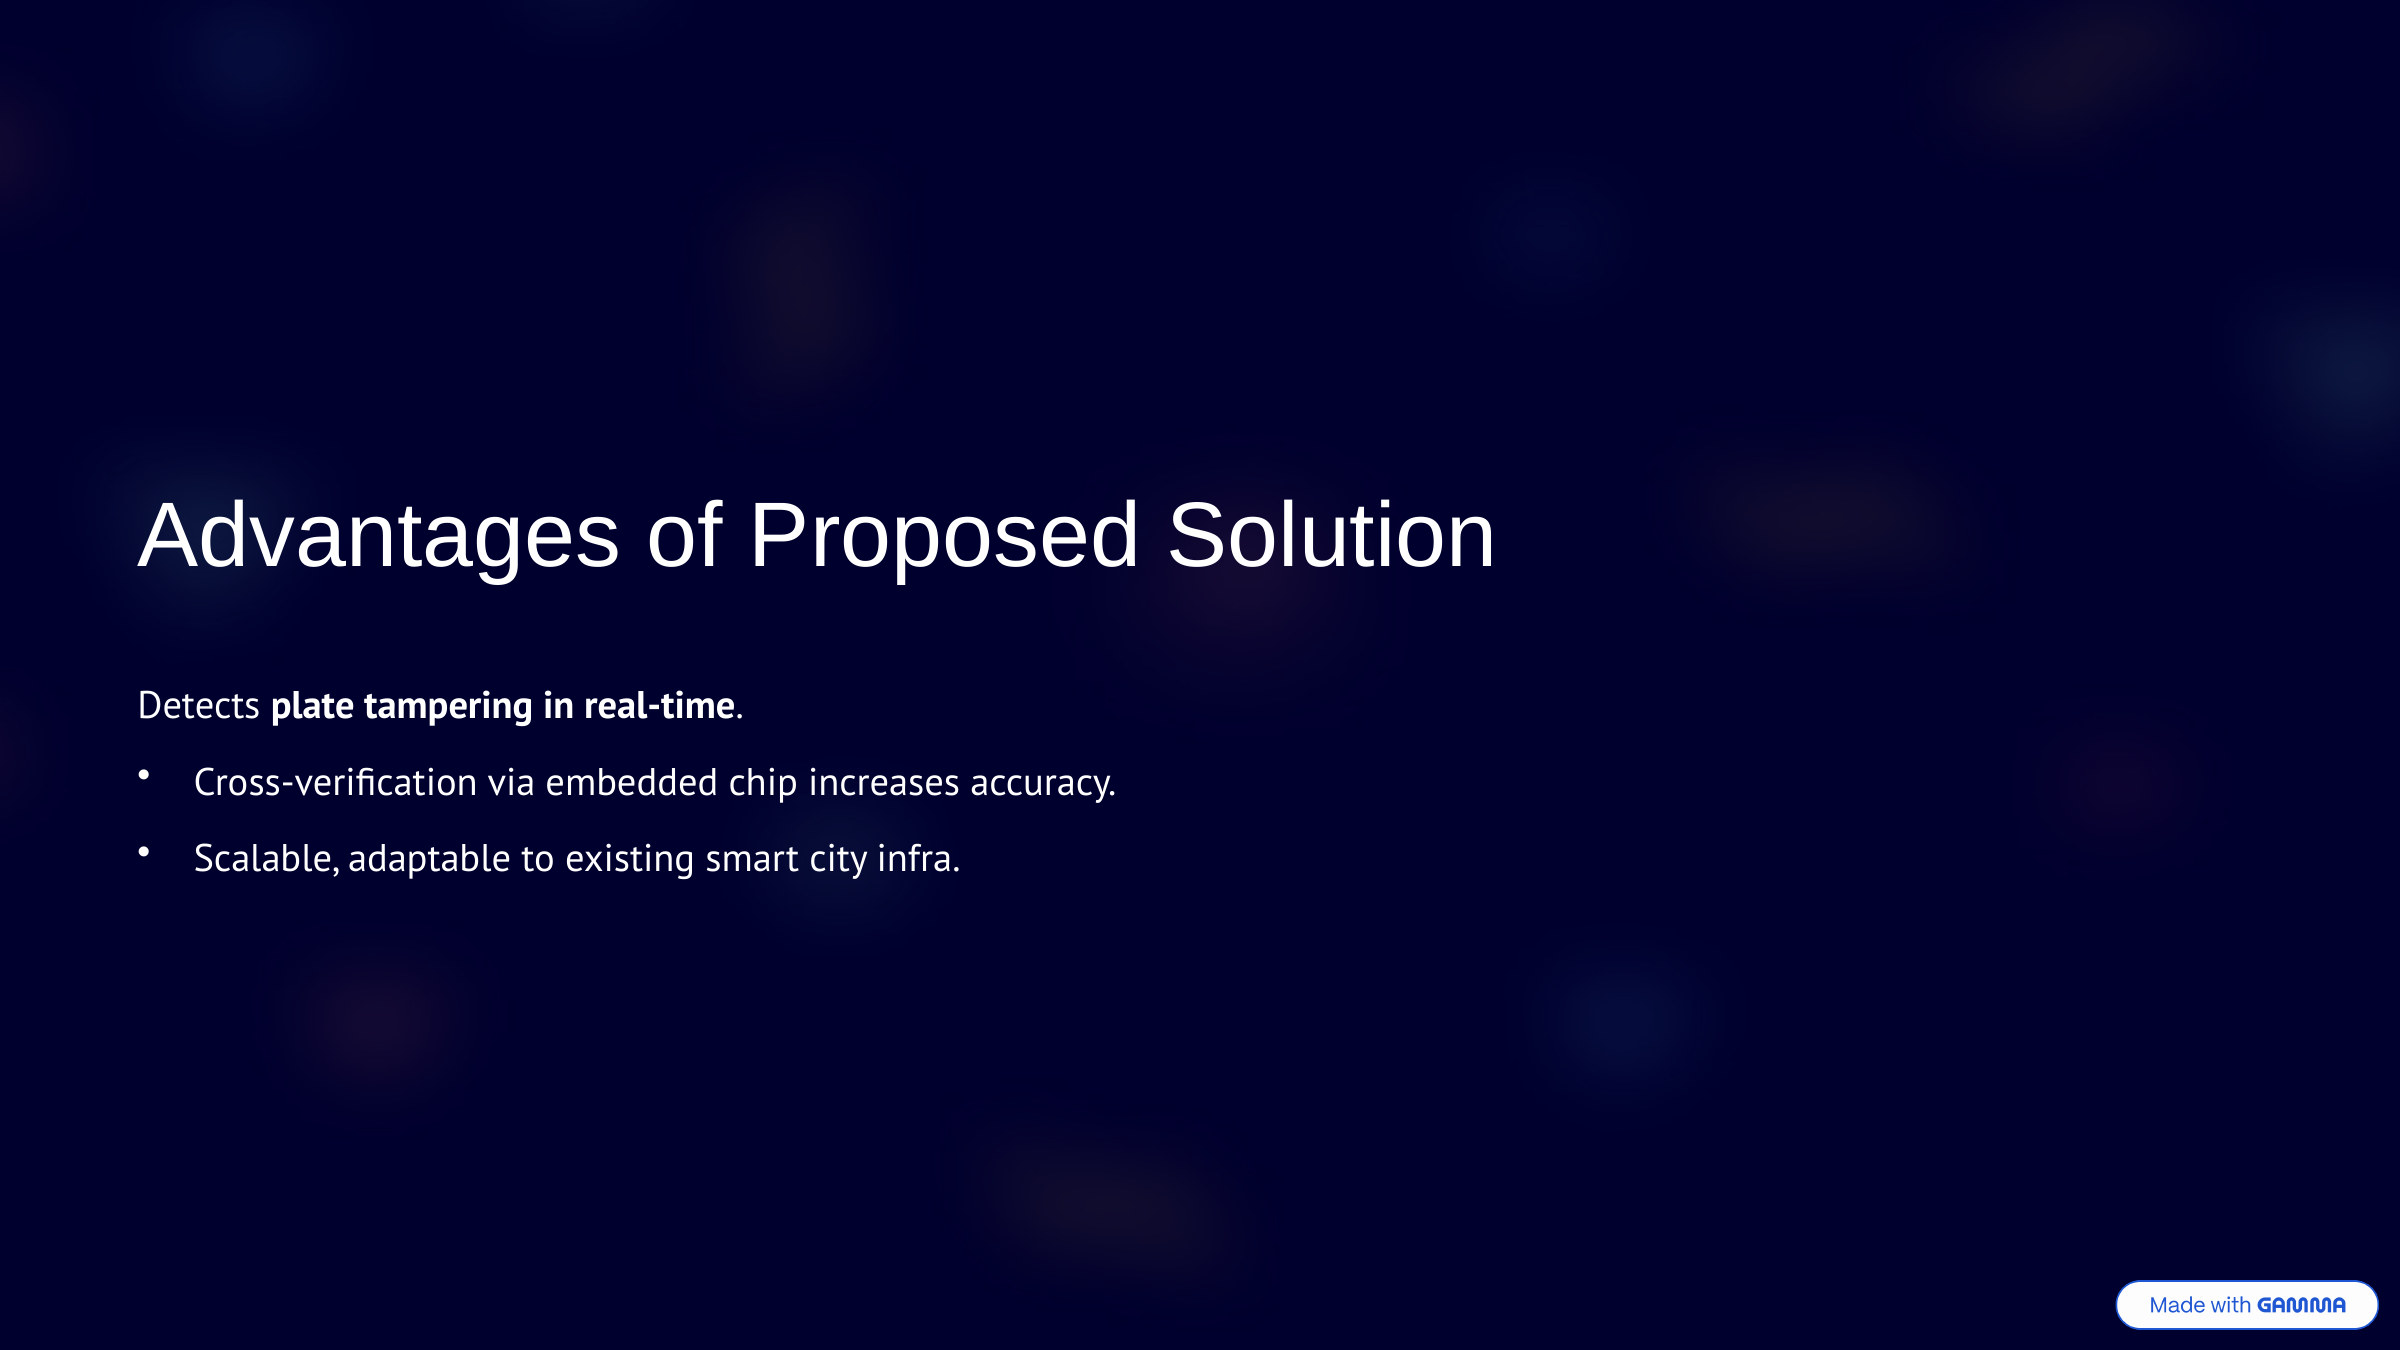

Advantages of Proposed Solution
Detects plate tampering in real-time.
Cross-verification via embedded chip increases accuracy.
Scalable, adaptable to existing smart city infra.